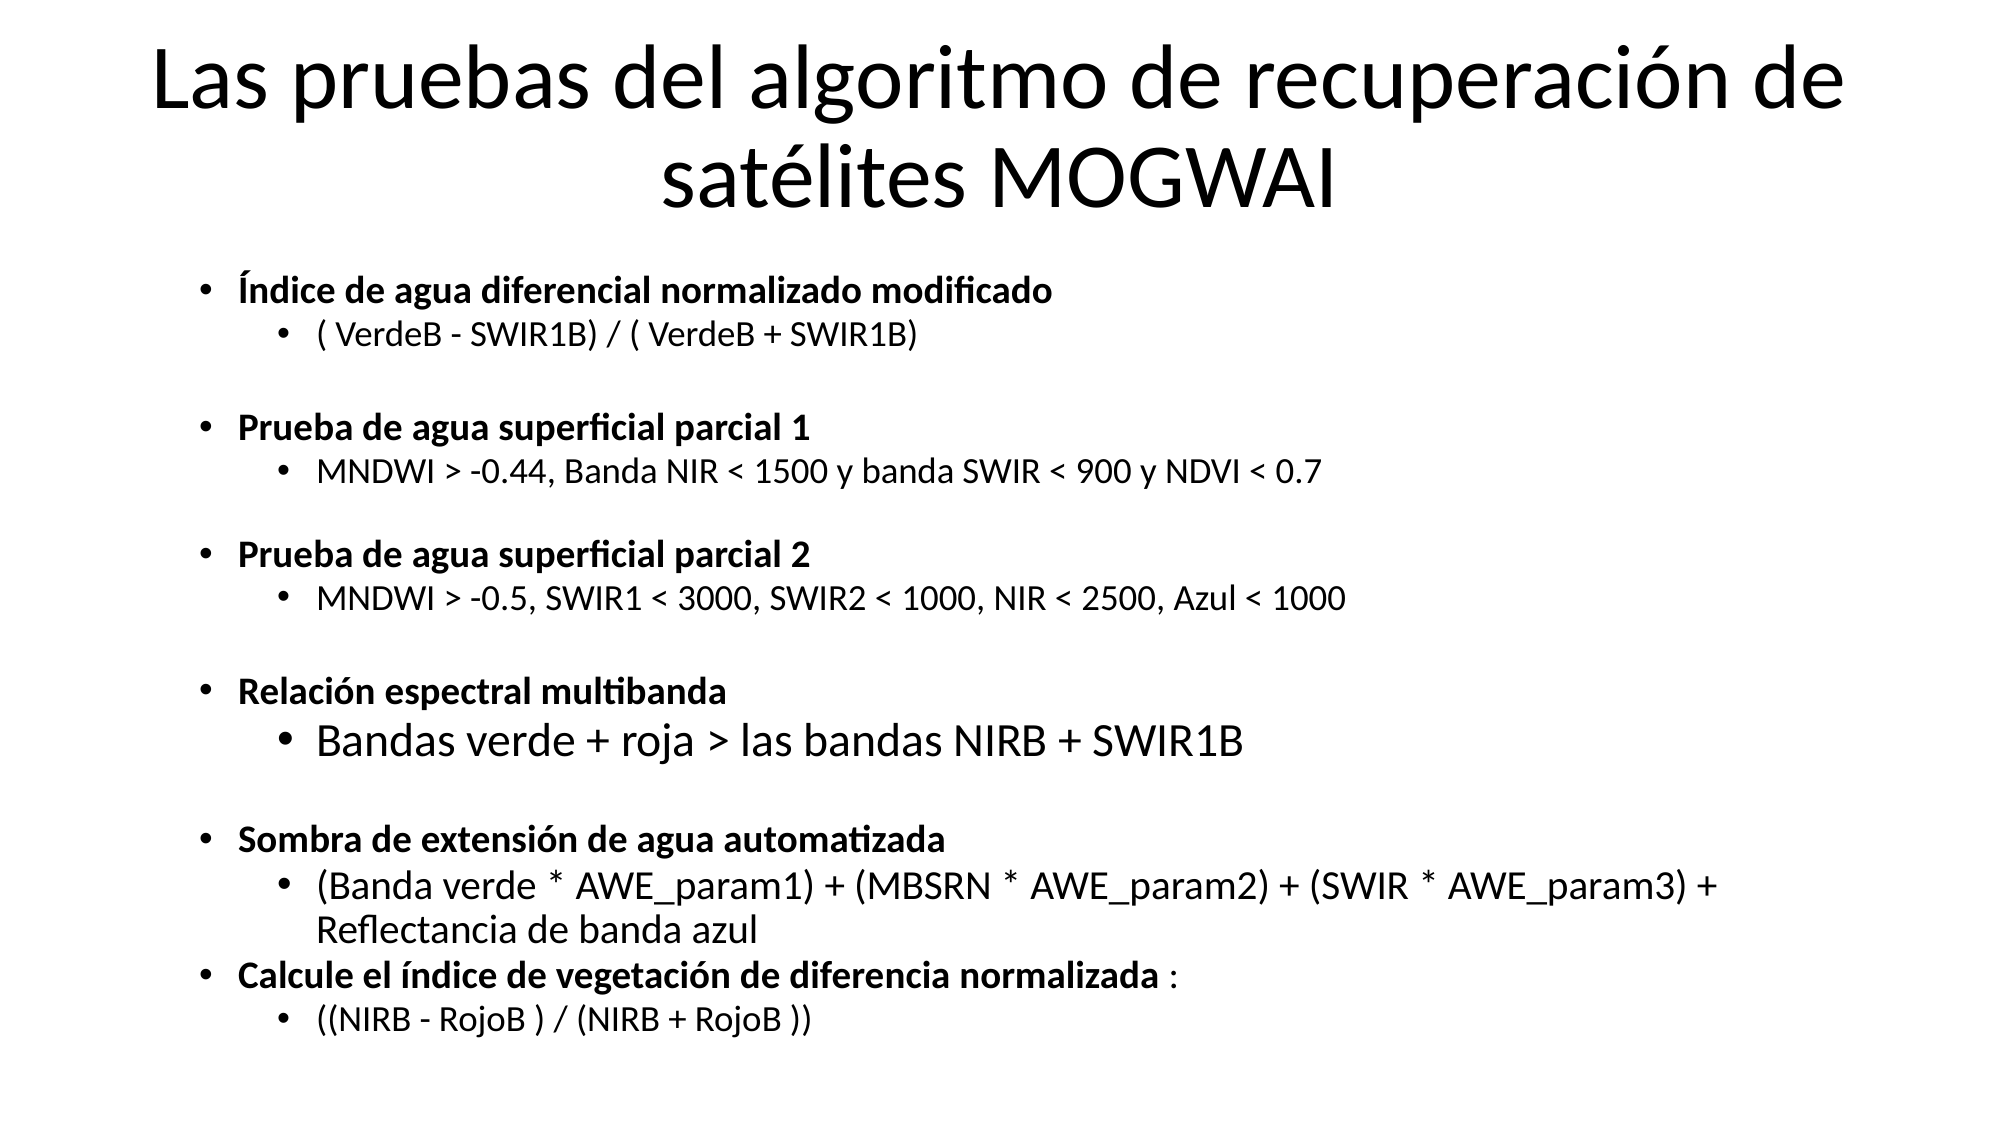

# Las pruebas del algoritmo de recuperación de satélites MOGWAI
Índice de agua diferencial normalizado modificado
( VerdeB - SWIR1B) / ( VerdeB + SWIR1B)

Prueba de agua superficial parcial 1
MNDWI > -0.44, Banda NIR < 1500 y banda SWIR < 900 y NDVI < 0.7
Prueba de agua superficial parcial 2
MNDWI > -0.5, SWIR1 < 3000, SWIR2 < 1000, NIR < 2500, Azul < 1000

Relación espectral multibanda
Bandas verde + roja > las bandas NIRB + SWIR1B

Sombra de extensión de agua automatizada
(Banda verde * AWE_param1) + (MBSRN * AWE_param2) + (SWIR * AWE_param3) + Reflectancia de banda azul
Calcule el índice de vegetación de diferencia normalizada :
((NIRB - RojoB ) / (NIRB + RojoB ))